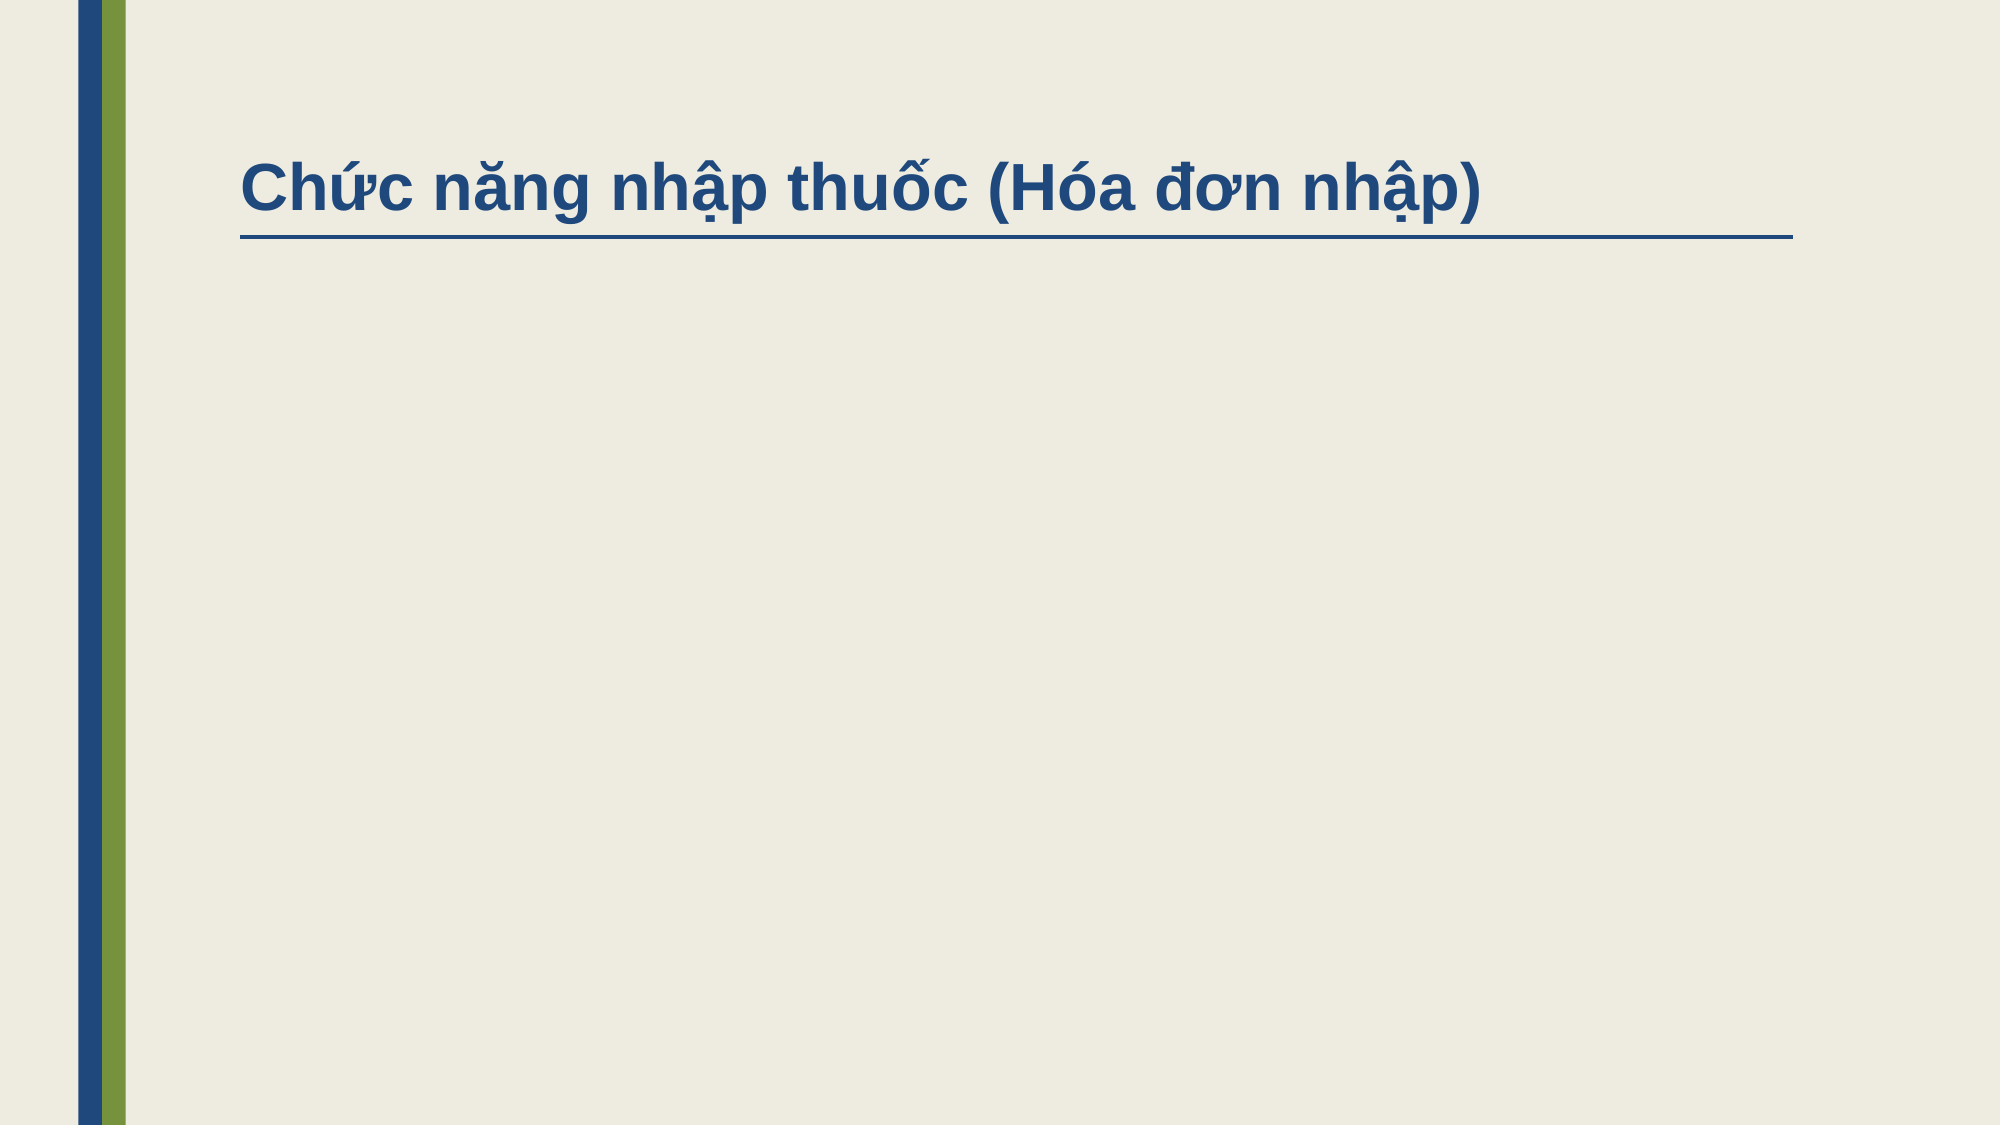

# Chức năng nhập thuốc (Hóa đơn nhập)